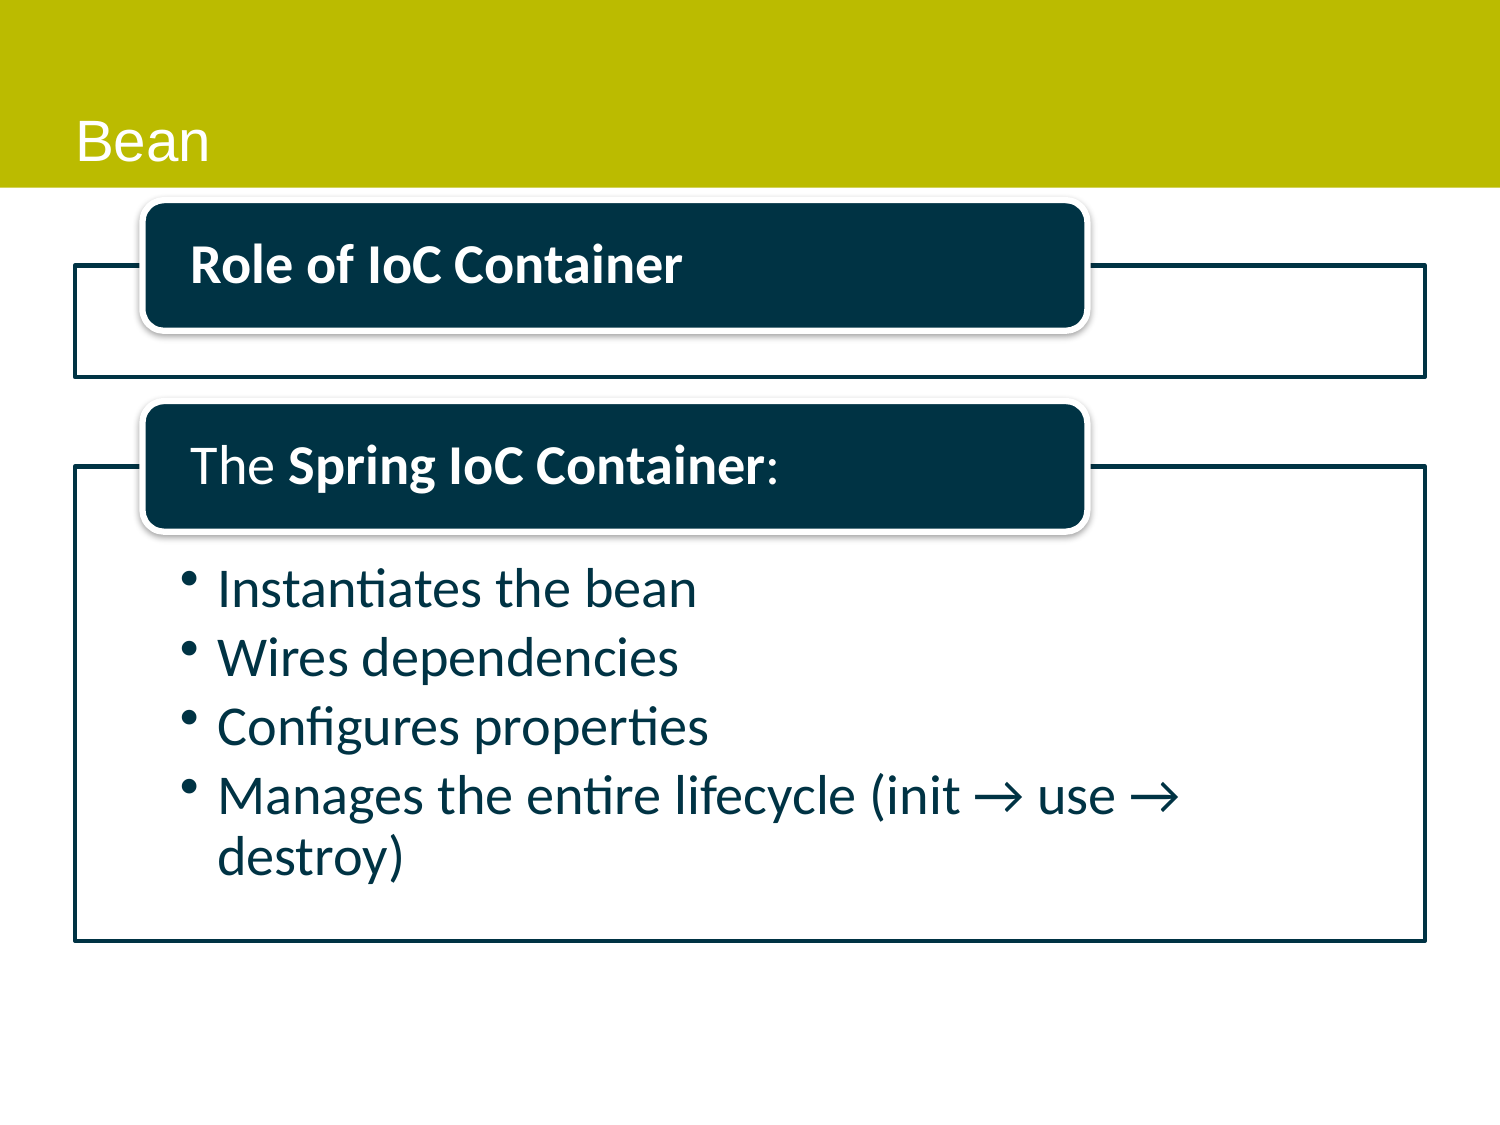

# Bean
Role of IoC Container
Instantiates the bean
Wires dependencies
Configures properties
Manages the entire lifecycle (init → use → destroy)
The Spring IoC Container: